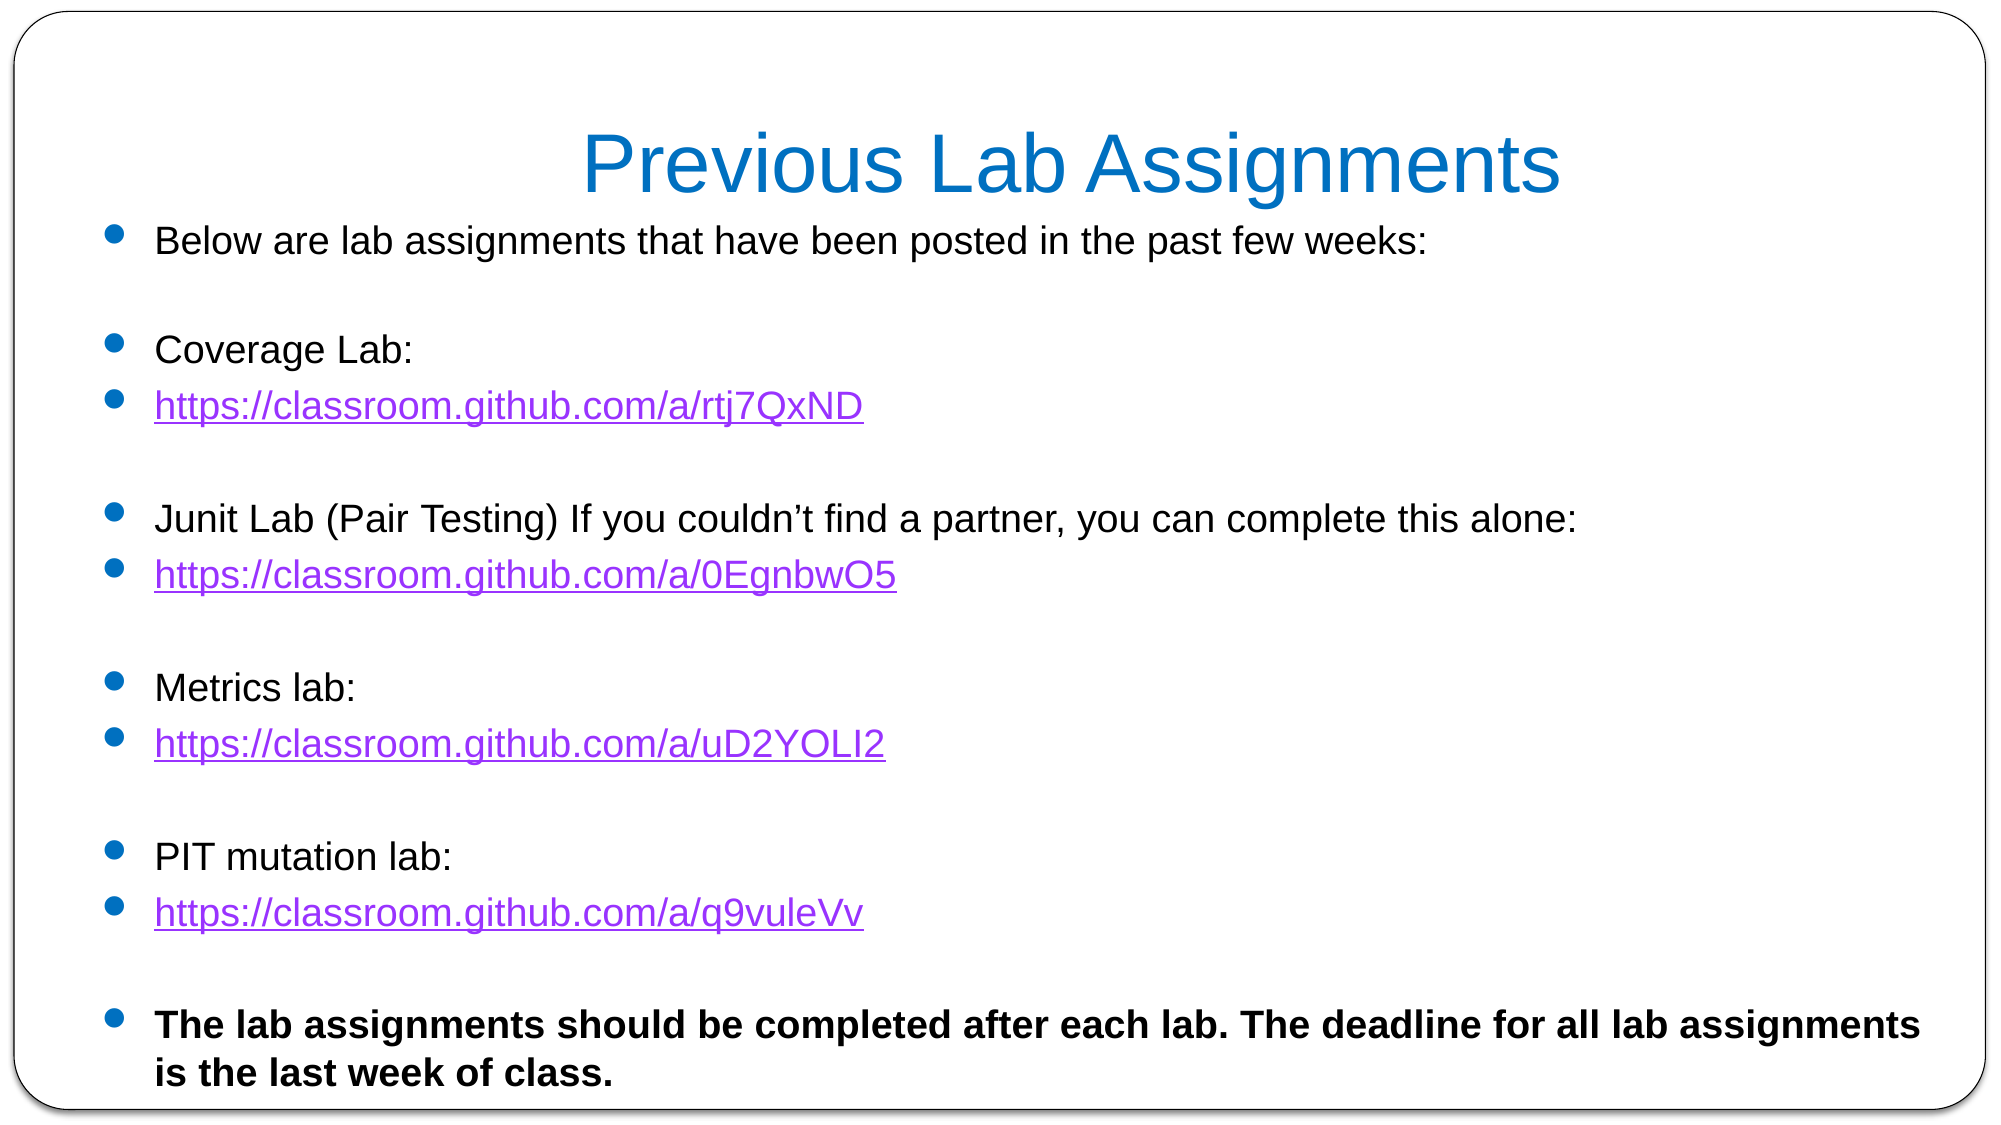

# Previous Lab Assignments
Below are lab assignments that have been posted in the past few weeks:

Coverage Lab:
https://classroom.github.com/a/rtj7QxND

Junit Lab (Pair Testing) If you couldn’t find a partner, you can complete this alone:
https://classroom.github.com/a/0EgnbwO5

Metrics lab:
https://classroom.github.com/a/uD2YOLI2

PIT mutation lab:
https://classroom.github.com/a/q9vuleVv

The lab assignments should be completed after each lab. The deadline for all lab assignments is the last week of class.